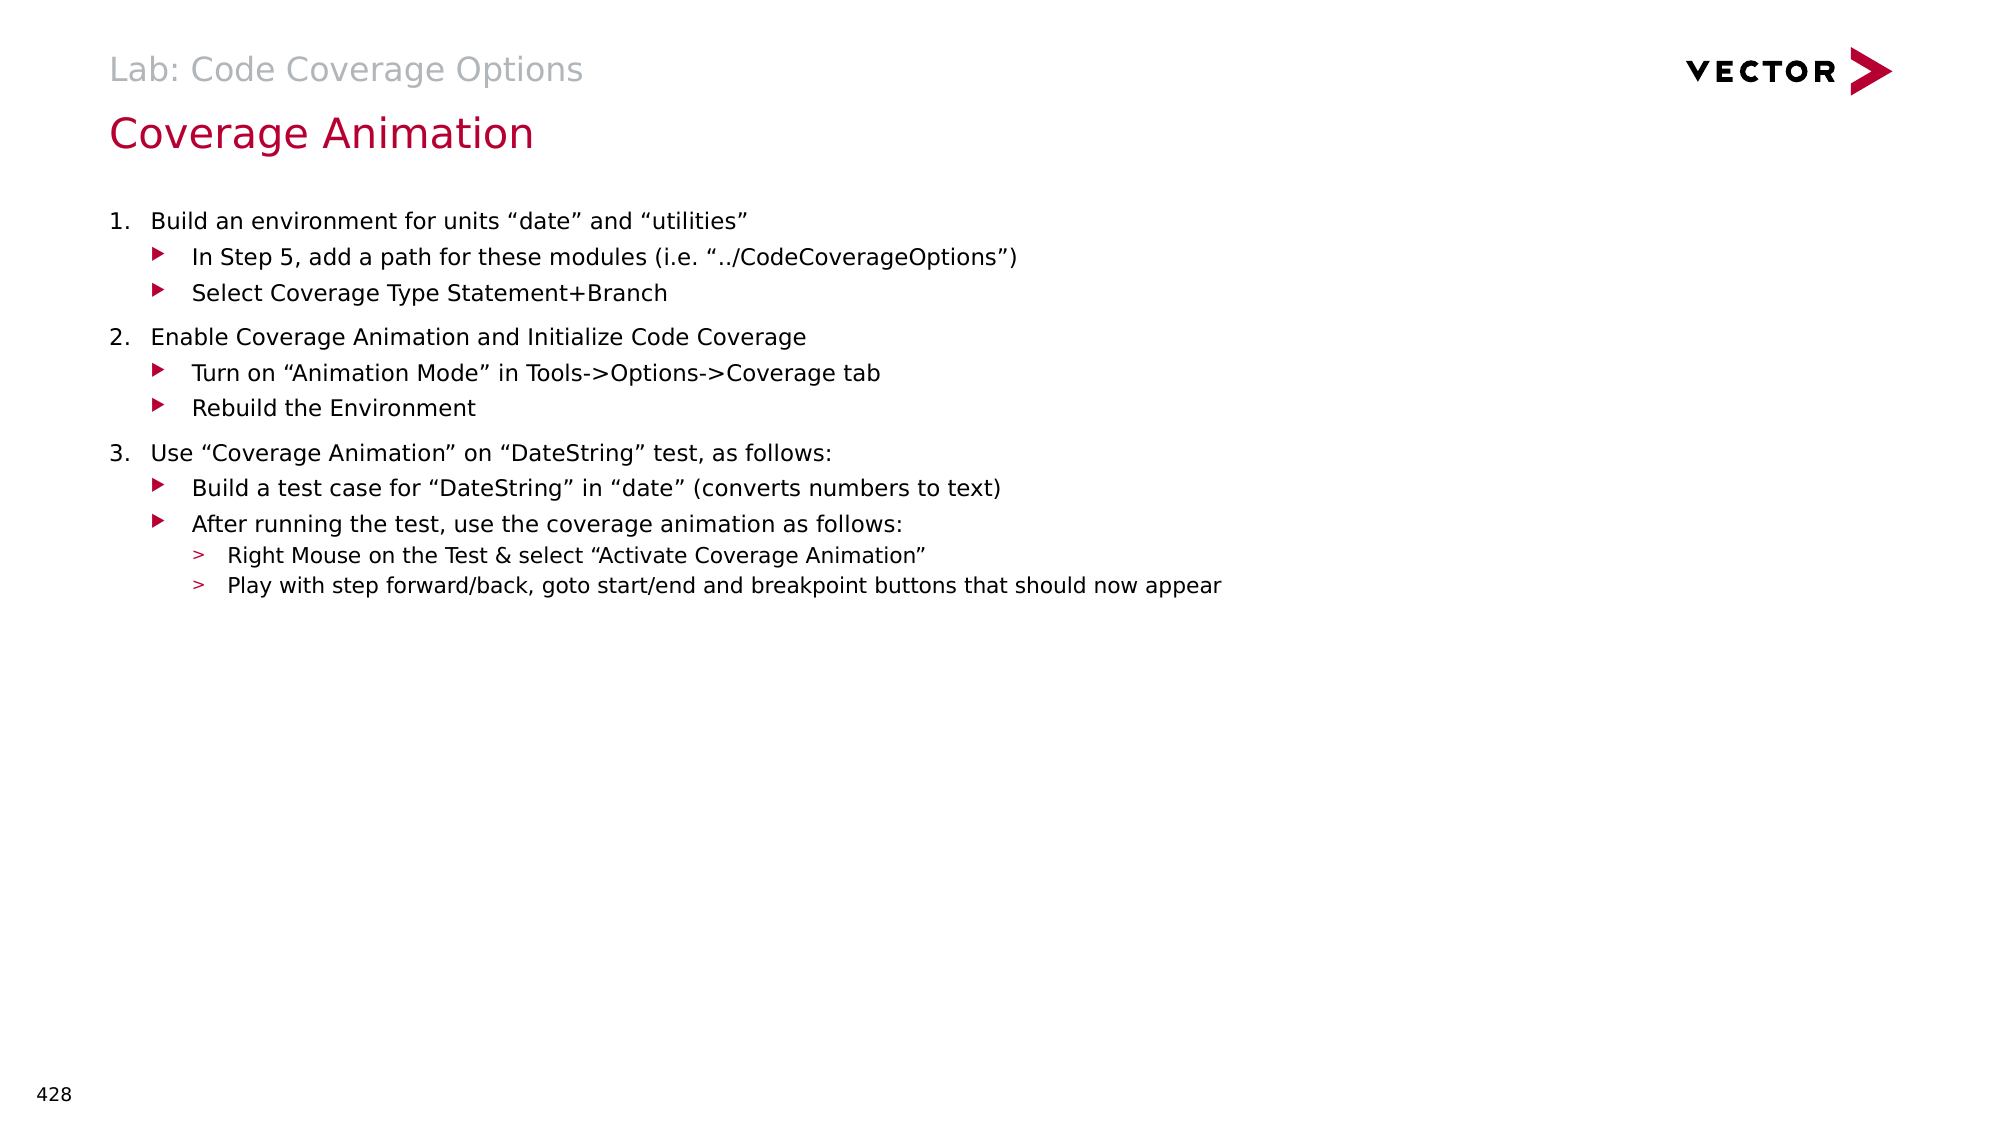

# Lab: Code Coverage Options
Coverage Animation
Build an environment for units “date” and “utilities”
In Step 5, add a path for these modules (i.e. “../CodeCoverageOptions”)
Select Coverage Type Statement+Branch
Enable Coverage Animation and Initialize Code Coverage
Turn on “Animation Mode” in Tools->Options->Coverage tab
Rebuild the Environment
Use “Coverage Animation” on “DateString” test, as follows:
Build a test case for “DateString” in “date” (converts numbers to text)
After running the test, use the coverage animation as follows:
Right Mouse on the Test & select “Activate Coverage Animation”
Play with step forward/back, goto start/end and breakpoint buttons that should now appear